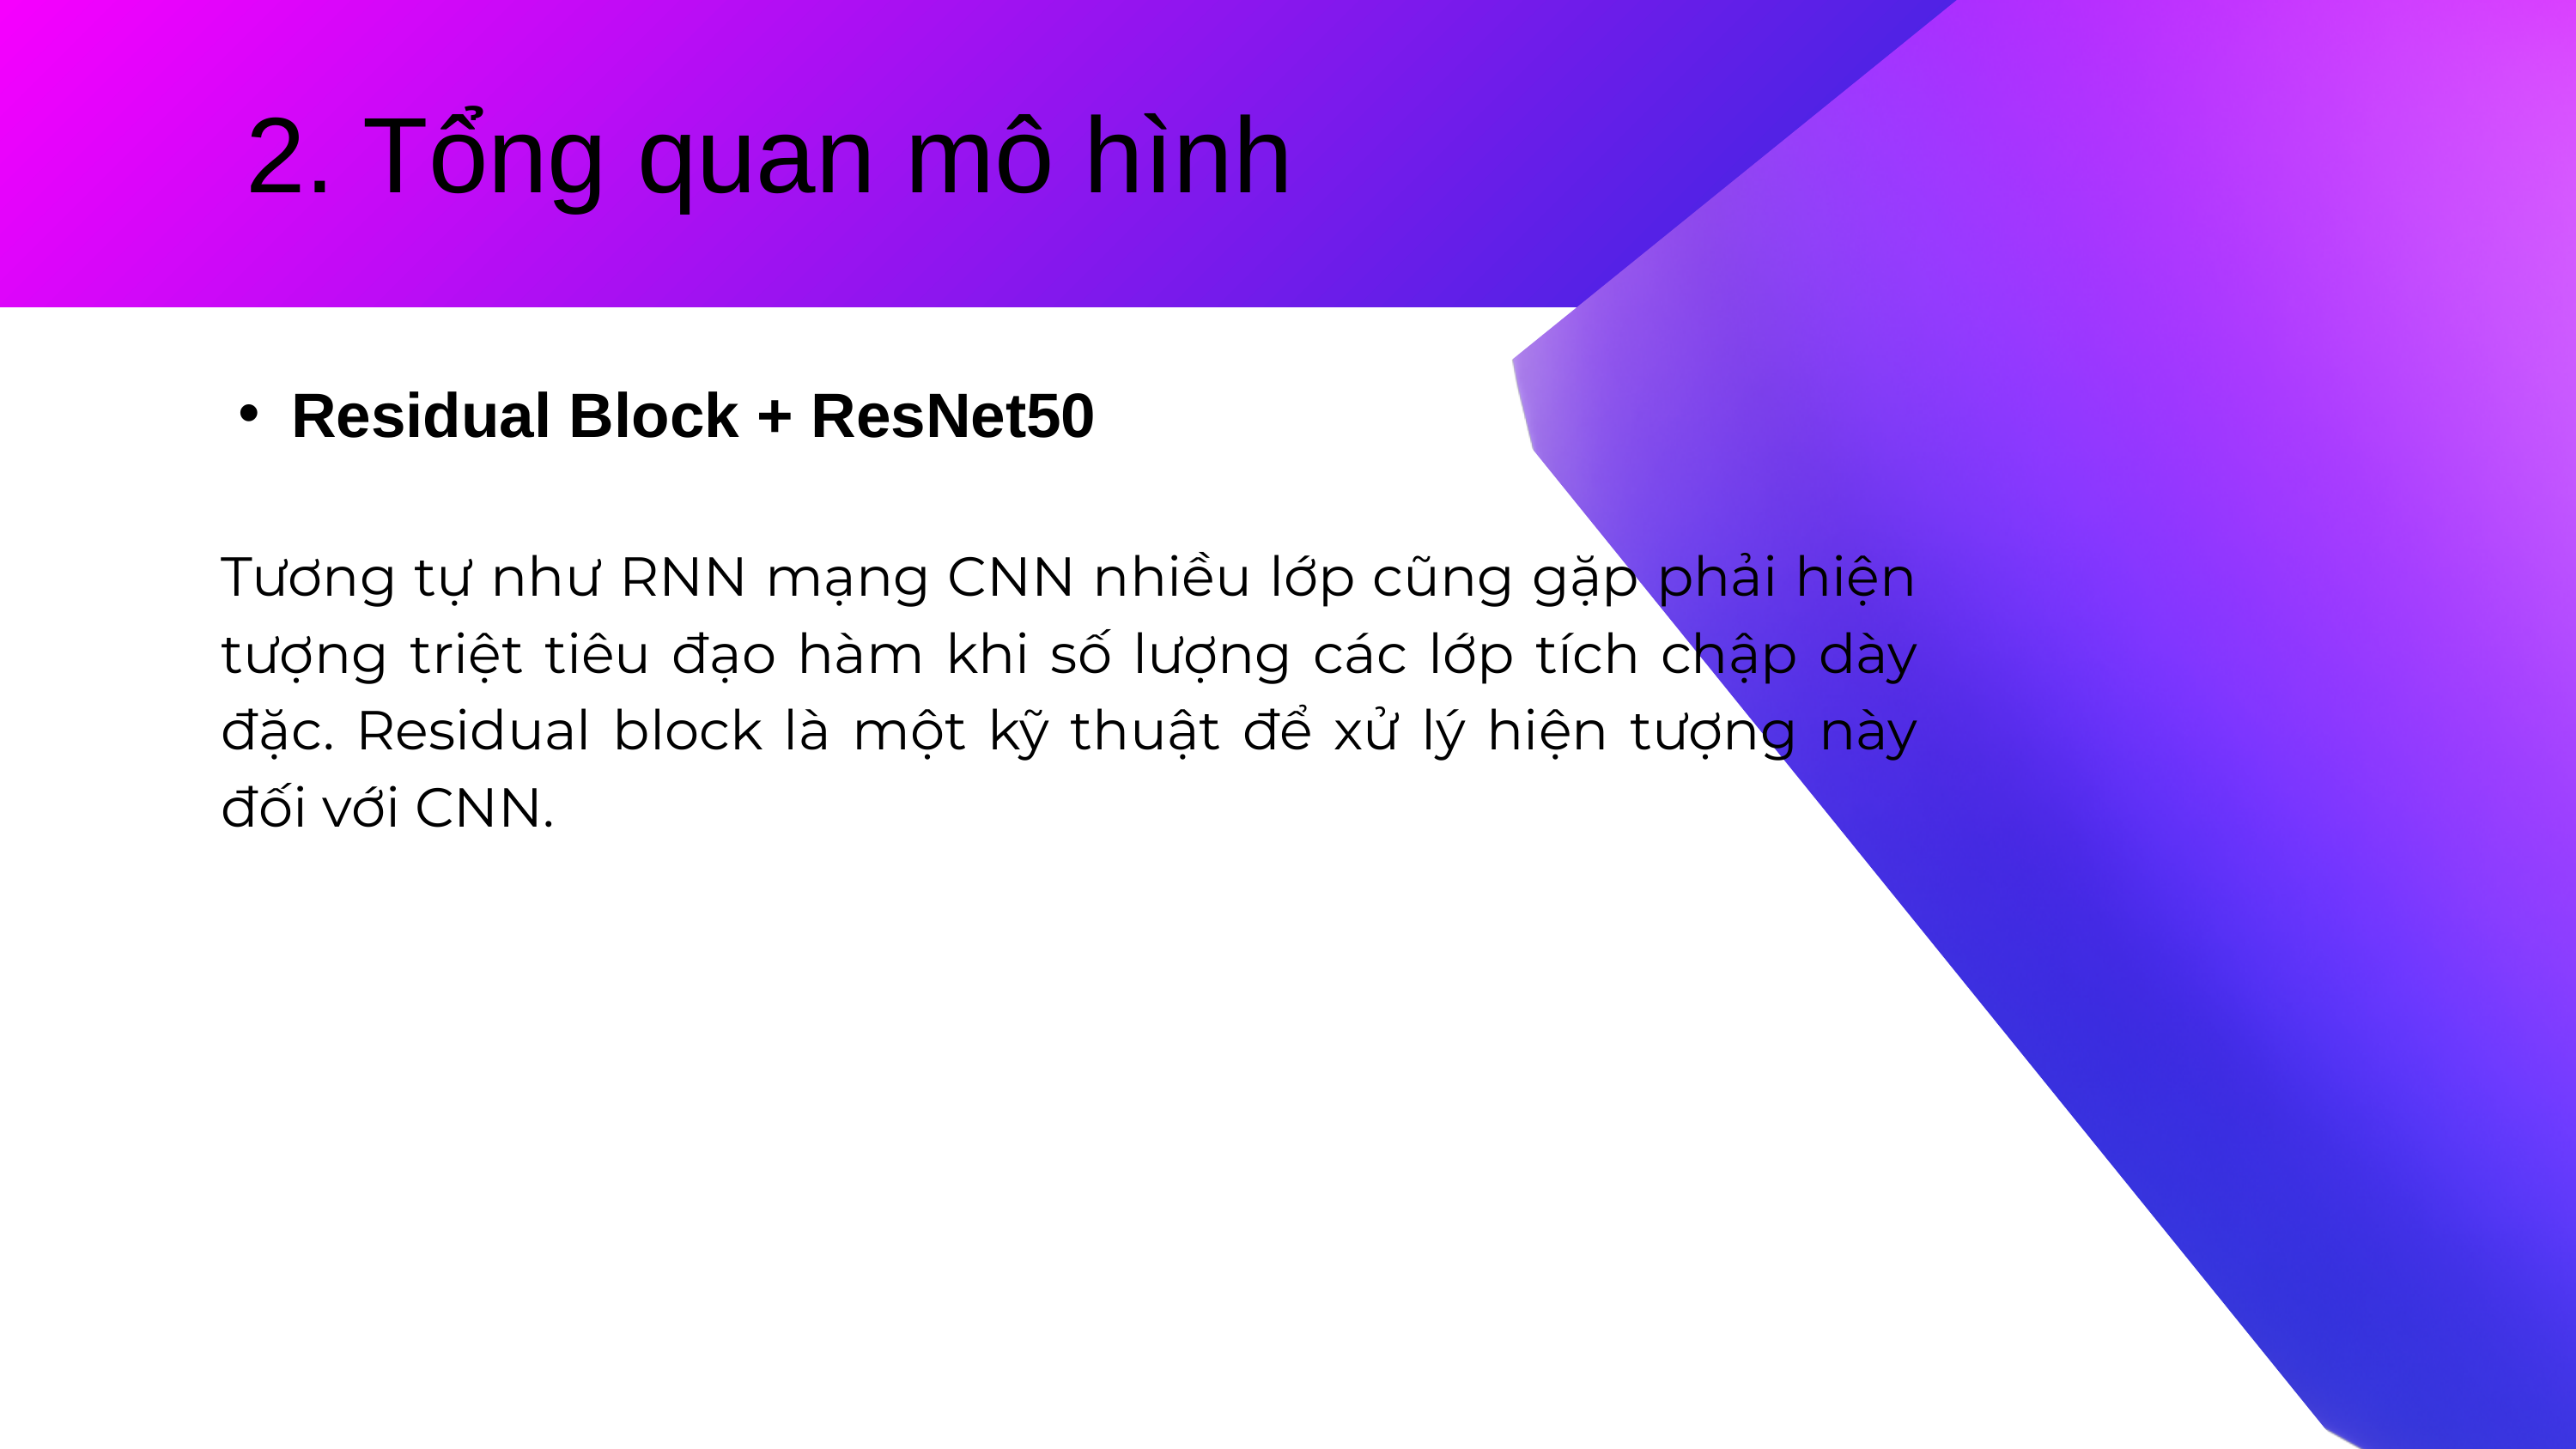

2. Tổng quan mô hình

Residual Block + ResNet50
Tương tự như RNN mạng CNN nhiều lớp cũng gặp phải hiện tượng triệt tiêu đạo hàm khi số lượng các lớp tích chập dày đặc. Residual block là một kỹ thuật để xử lý hiện tượng này đối với CNN.